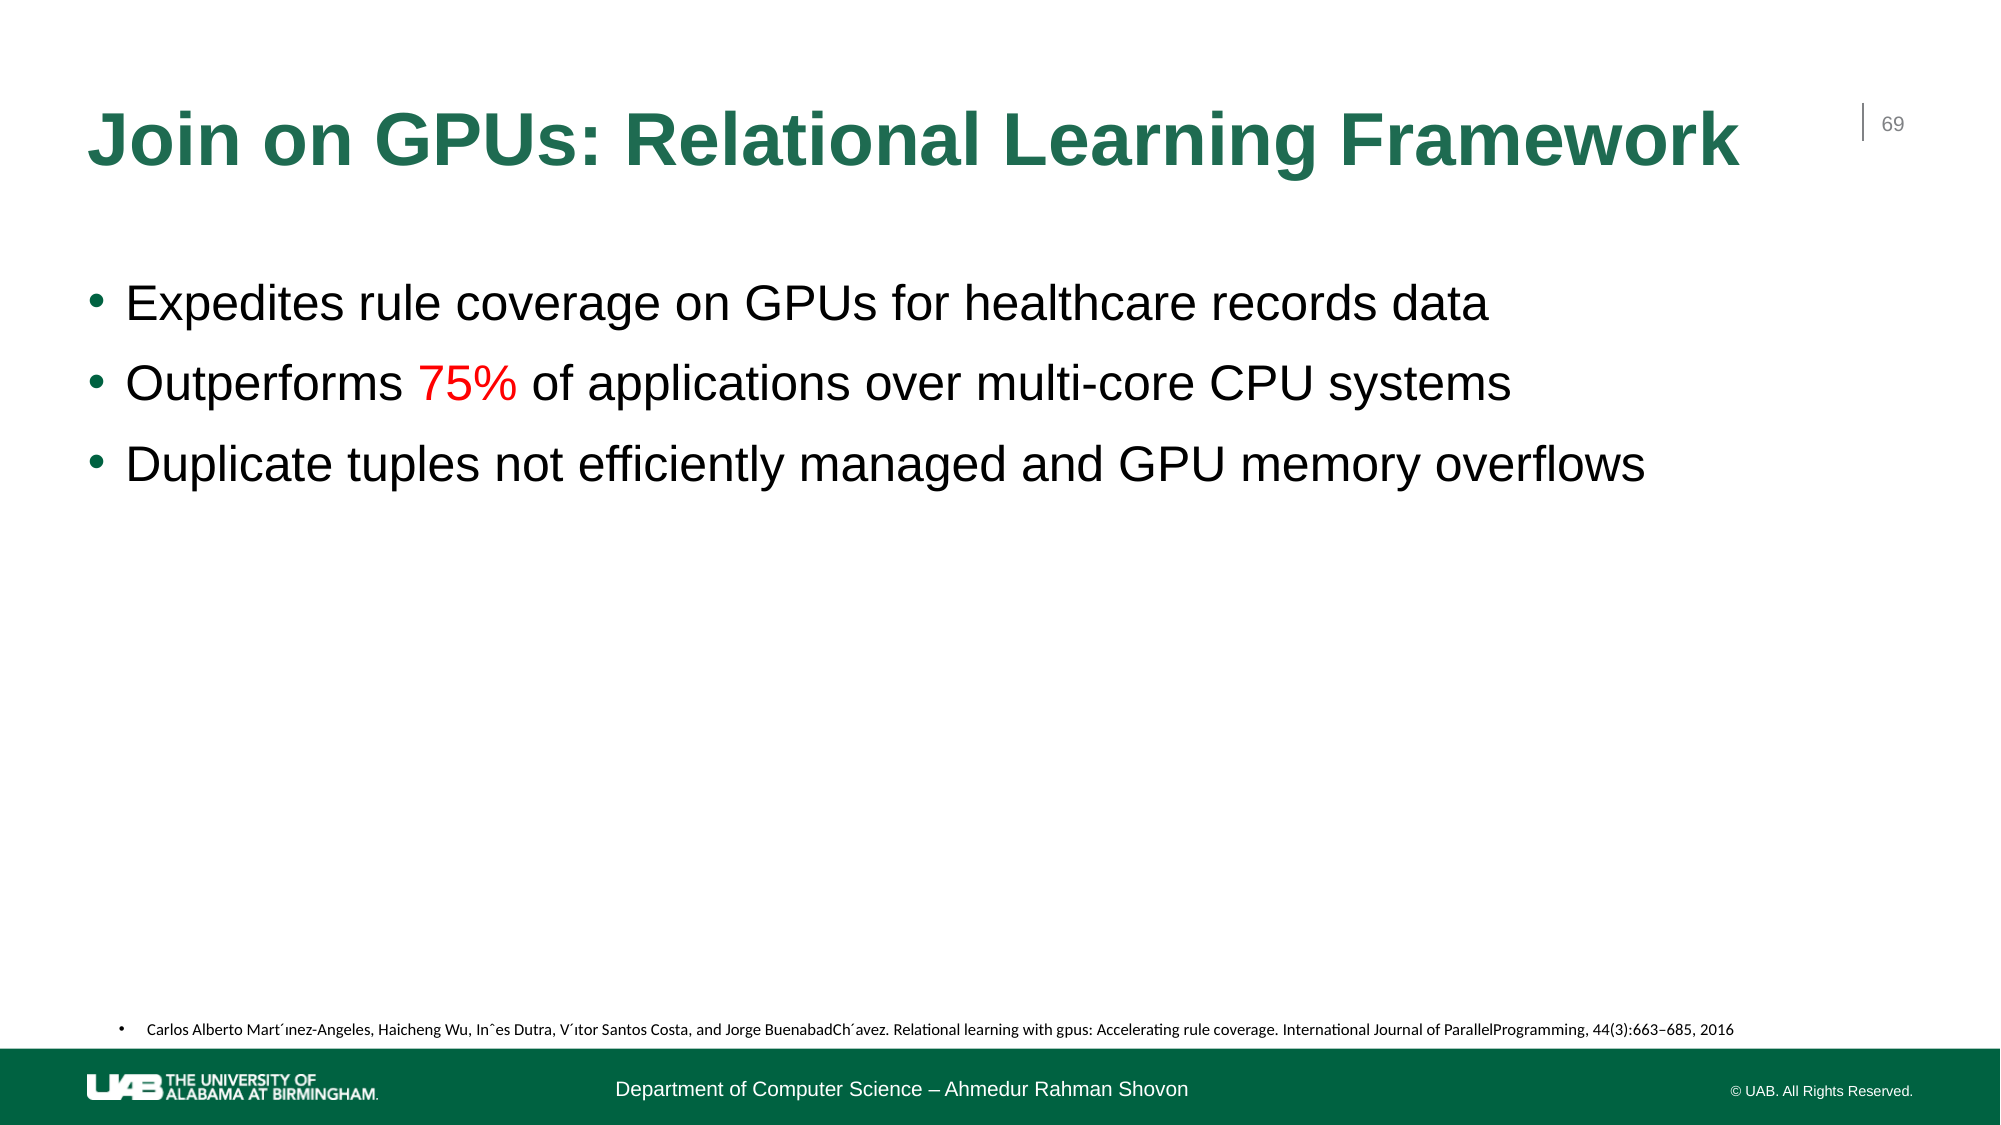

# Join on GPUs: Relational Learning Framework
69
Expedites rule coverage on GPUs for healthcare records data
Outperforms 75% of applications over multi-core CPU systems
Duplicate tuples not efficiently managed and GPU memory overflows
Carlos Alberto Mart´ınez-Angeles, Haicheng Wu, Inˆes Dutra, V´ıtor Santos Costa, and Jorge BuenabadCh´avez. Relational learning with gpus: Accelerating rule coverage. International Journal of ParallelProgramming, 44(3):663–685, 2016
Department of Computer Science – Ahmedur Rahman Shovon